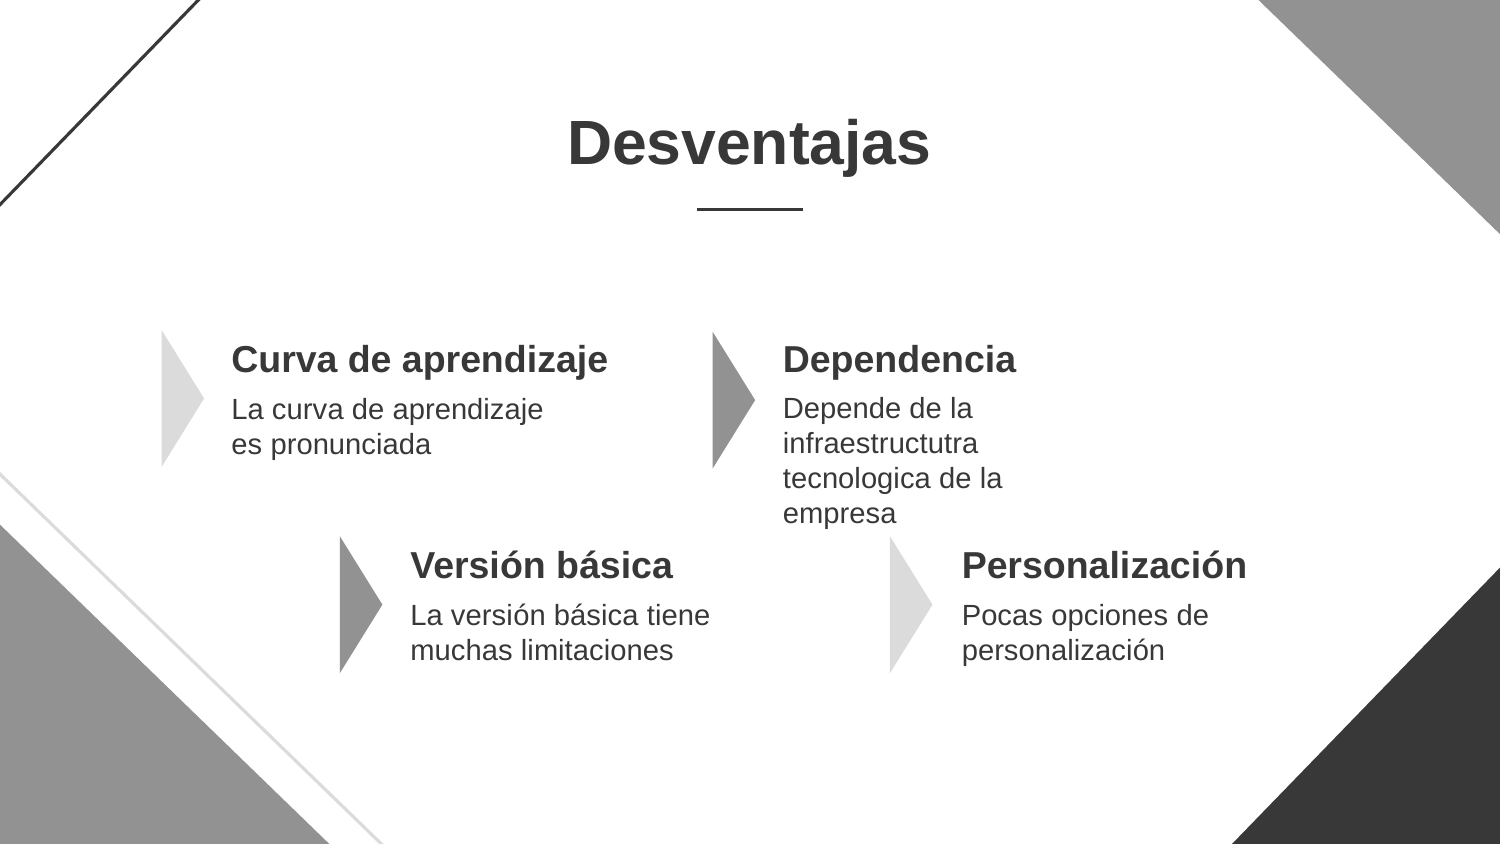

Desventajas
# Curva de aprendizaje
Dependencia
Depende de la infraestructutra tecnologica de la empresa
La curva de aprendizaje es pronunciada

Versión básica
Personalización
Pocas opciones de personalización
La versión básica tiene muchas limitaciones